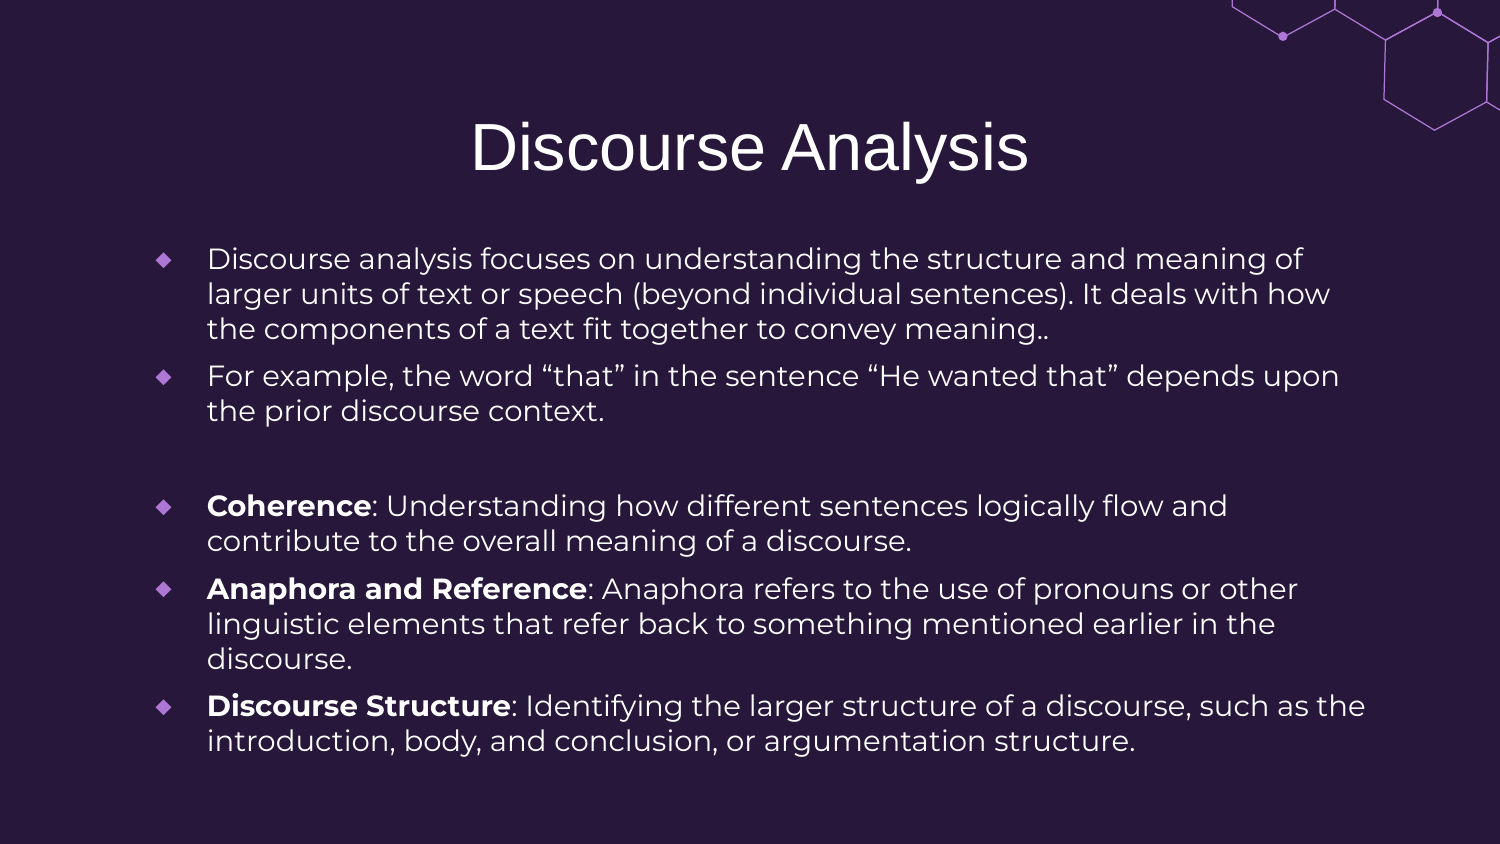

# Discourse Analysis
Discourse analysis focuses on understanding the structure and meaning of larger units of text or speech (beyond individual sentences). It deals with how the components of a text fit together to convey meaning..
For example, the word “that” in the sentence “He wanted that” depends upon the prior discourse context.

Coherence: Understanding how different sentences logically flow and contribute to the overall meaning of a discourse.
Anaphora and Reference: Anaphora refers to the use of pronouns or other linguistic elements that refer back to something mentioned earlier in the discourse.
Discourse Structure: Identifying the larger structure of a discourse, such as the introduction, body, and conclusion, or argumentation structure.